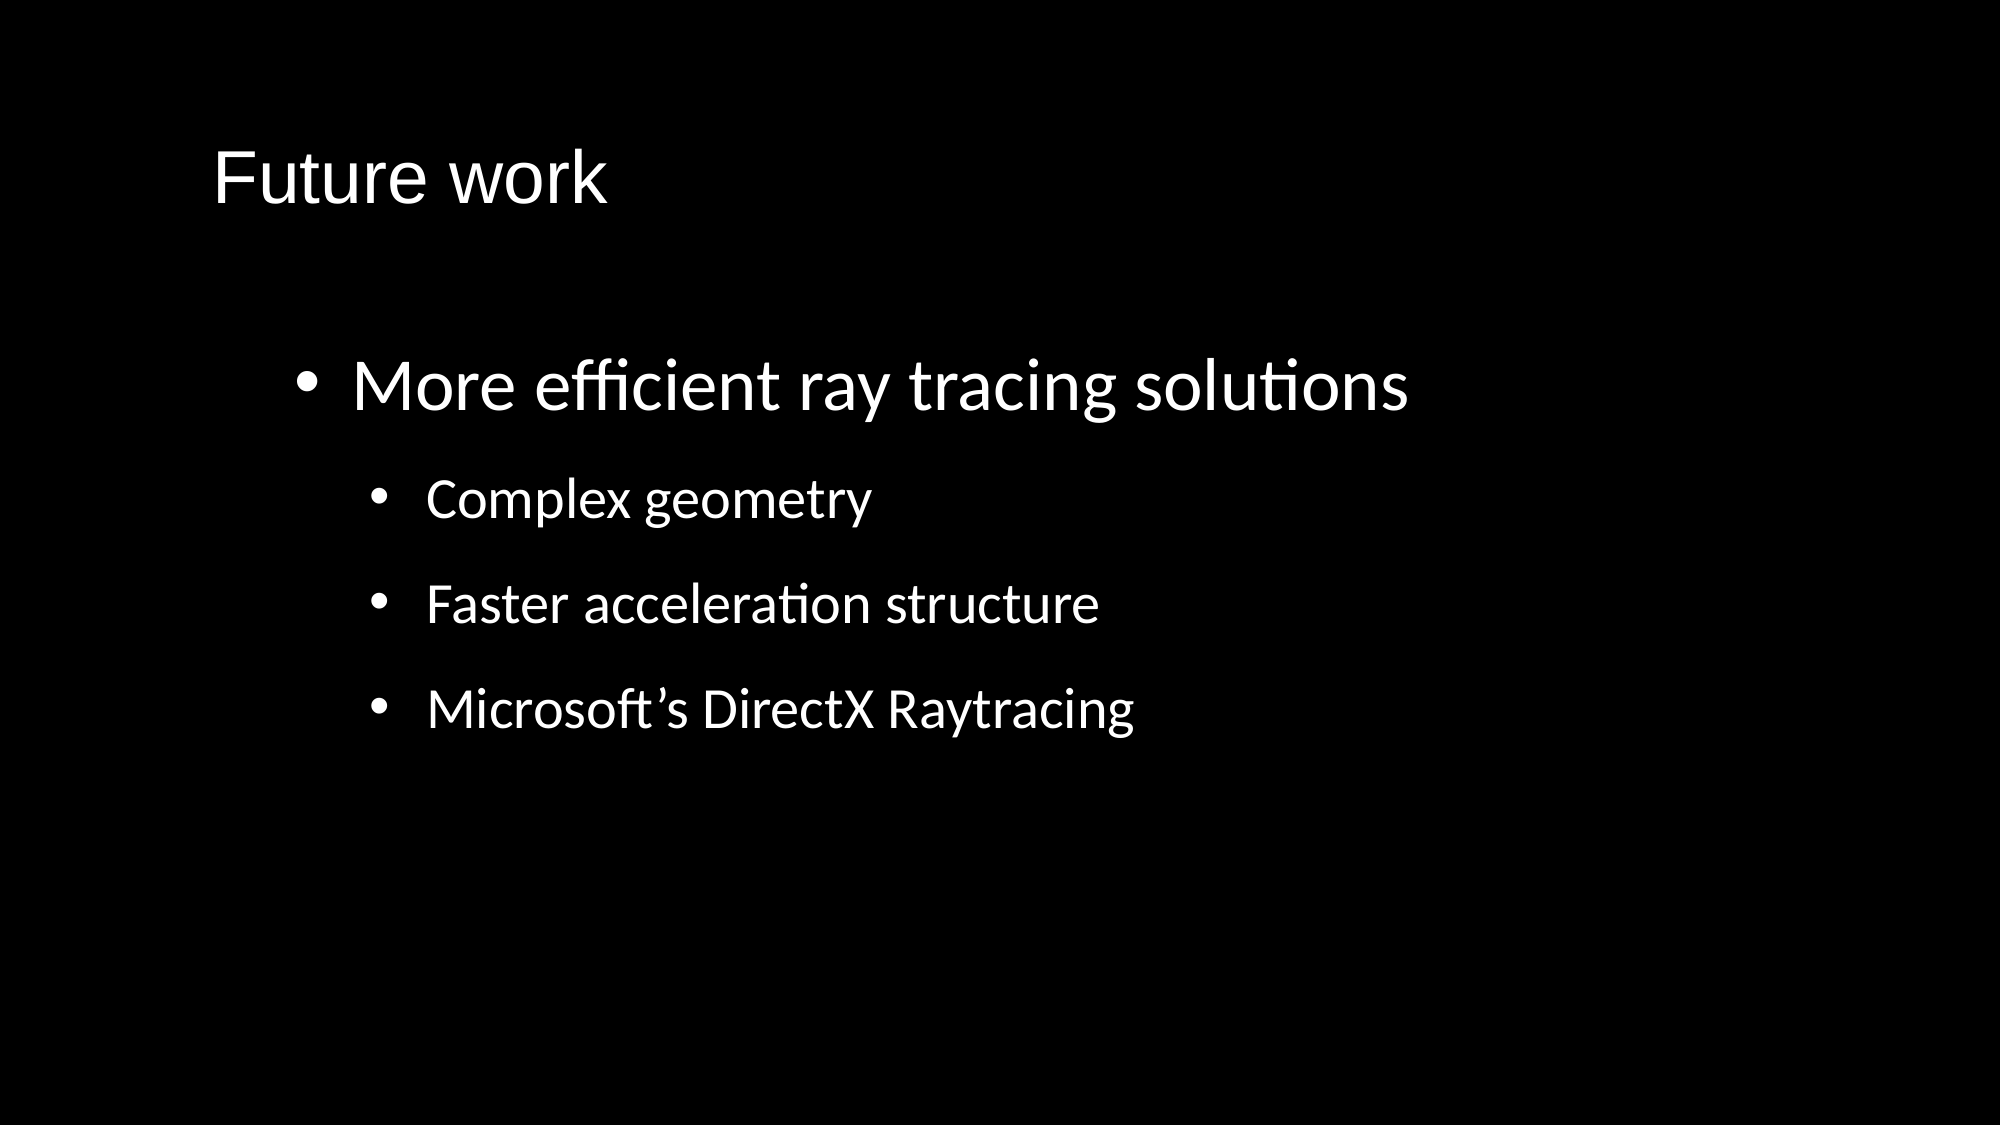

Future work
More efficient ray tracing solutions
Complex geometry
Faster acceleration structure
Microsoft’s DirectX Raytracing